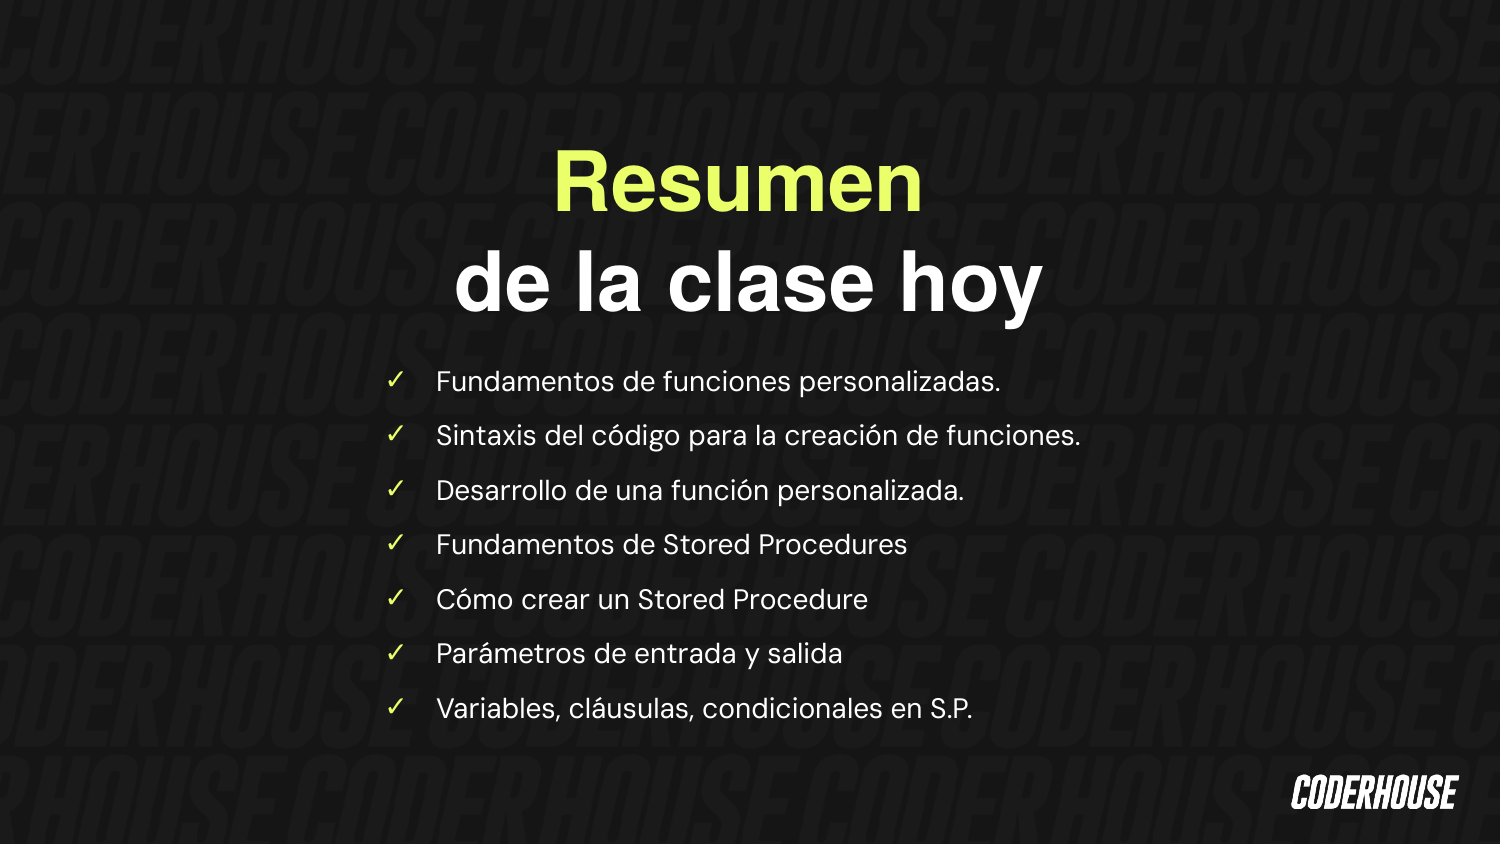

Resumen
de la clase hoy
Fundamentos de funciones personalizadas.
Sintaxis del código para la creación de funciones.
Desarrollo de una función personalizada.
Fundamentos de Stored Procedures
Cómo crear un Stored Procedure
Parámetros de entrada y salida
Variables, cláusulas, condicionales en S.P.